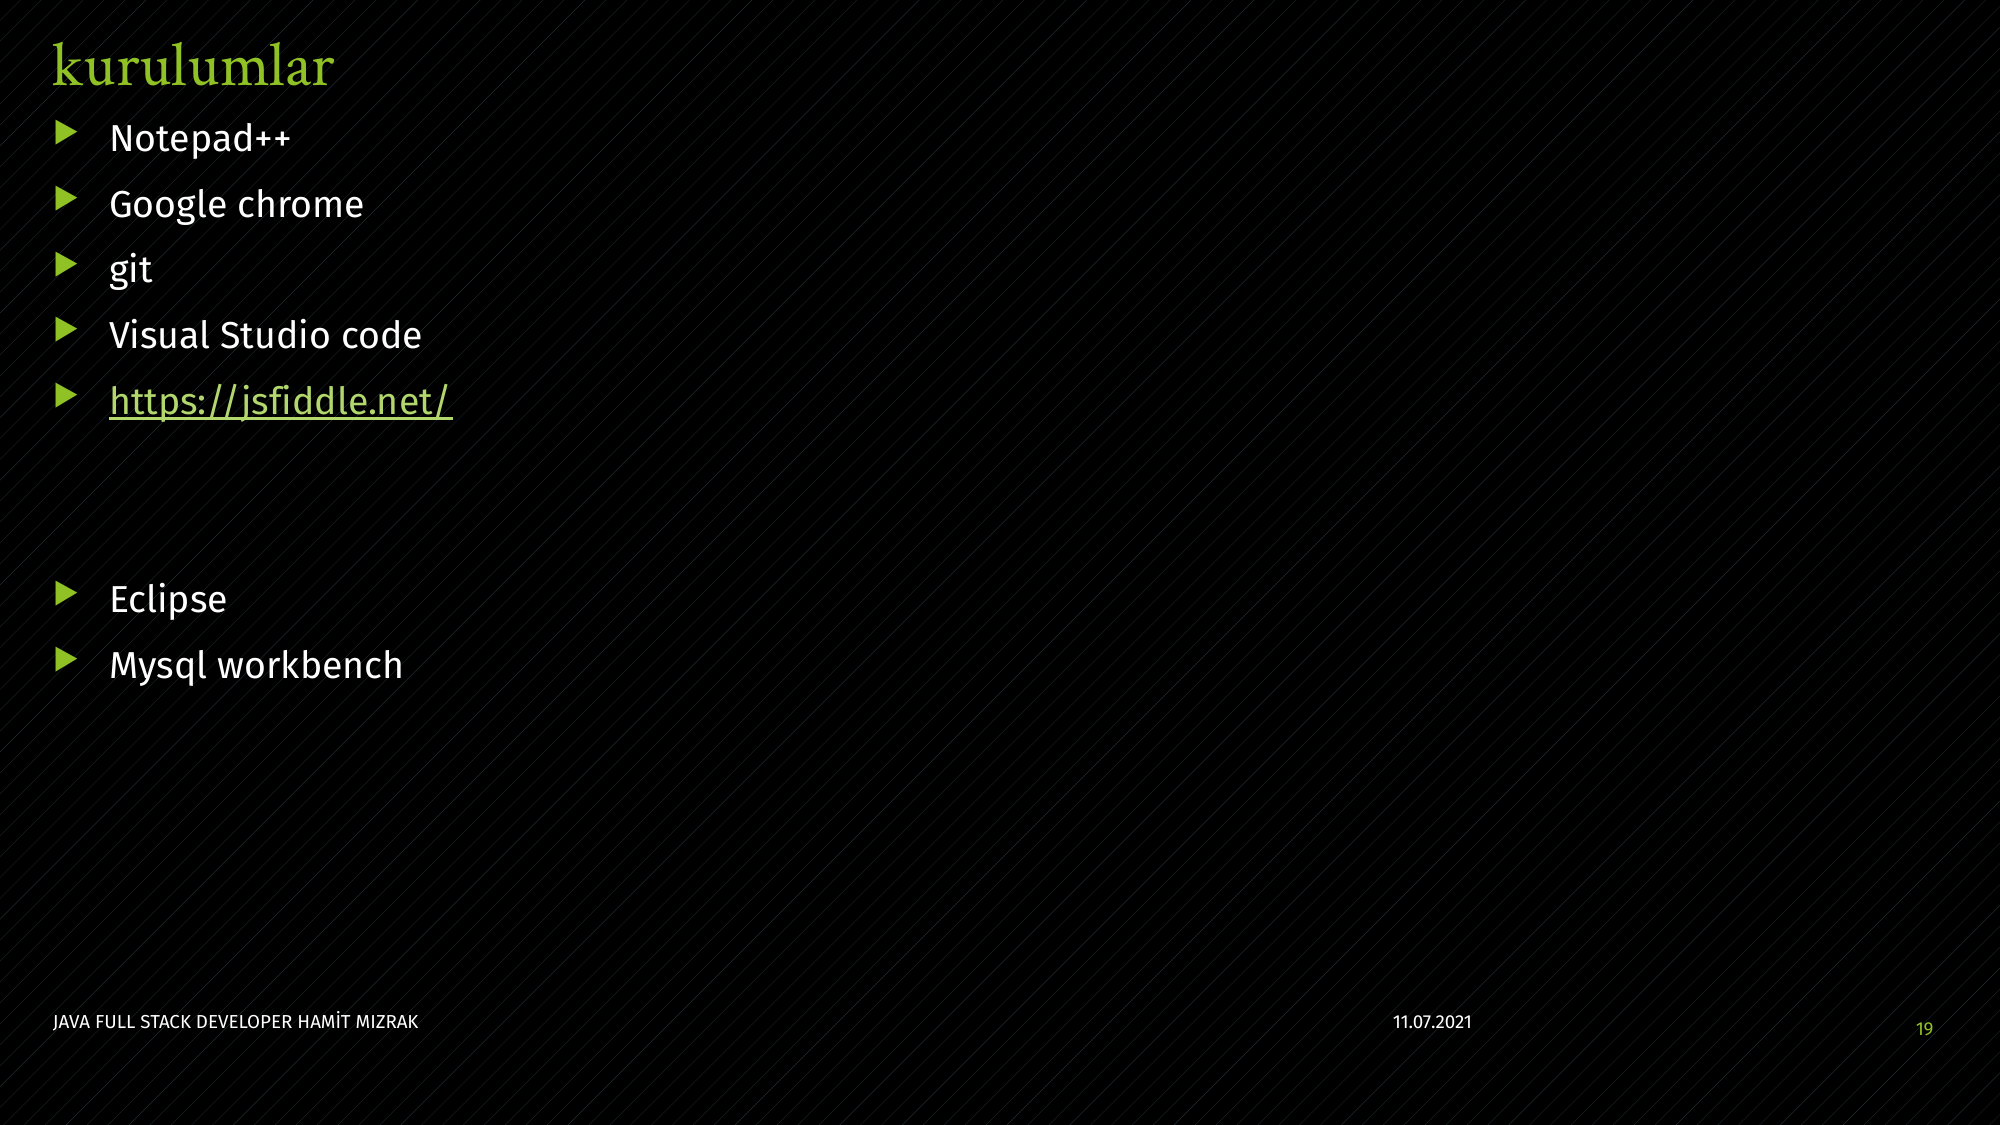

# kurulumlar
Notepad++
Google chrome
git
Visual Studio code
https://jsfiddle.net/

Eclipse
Mysql workbench

JAVA FULL STACK DEVELOPER HAMİT MIZRAK
11.07.2021
19